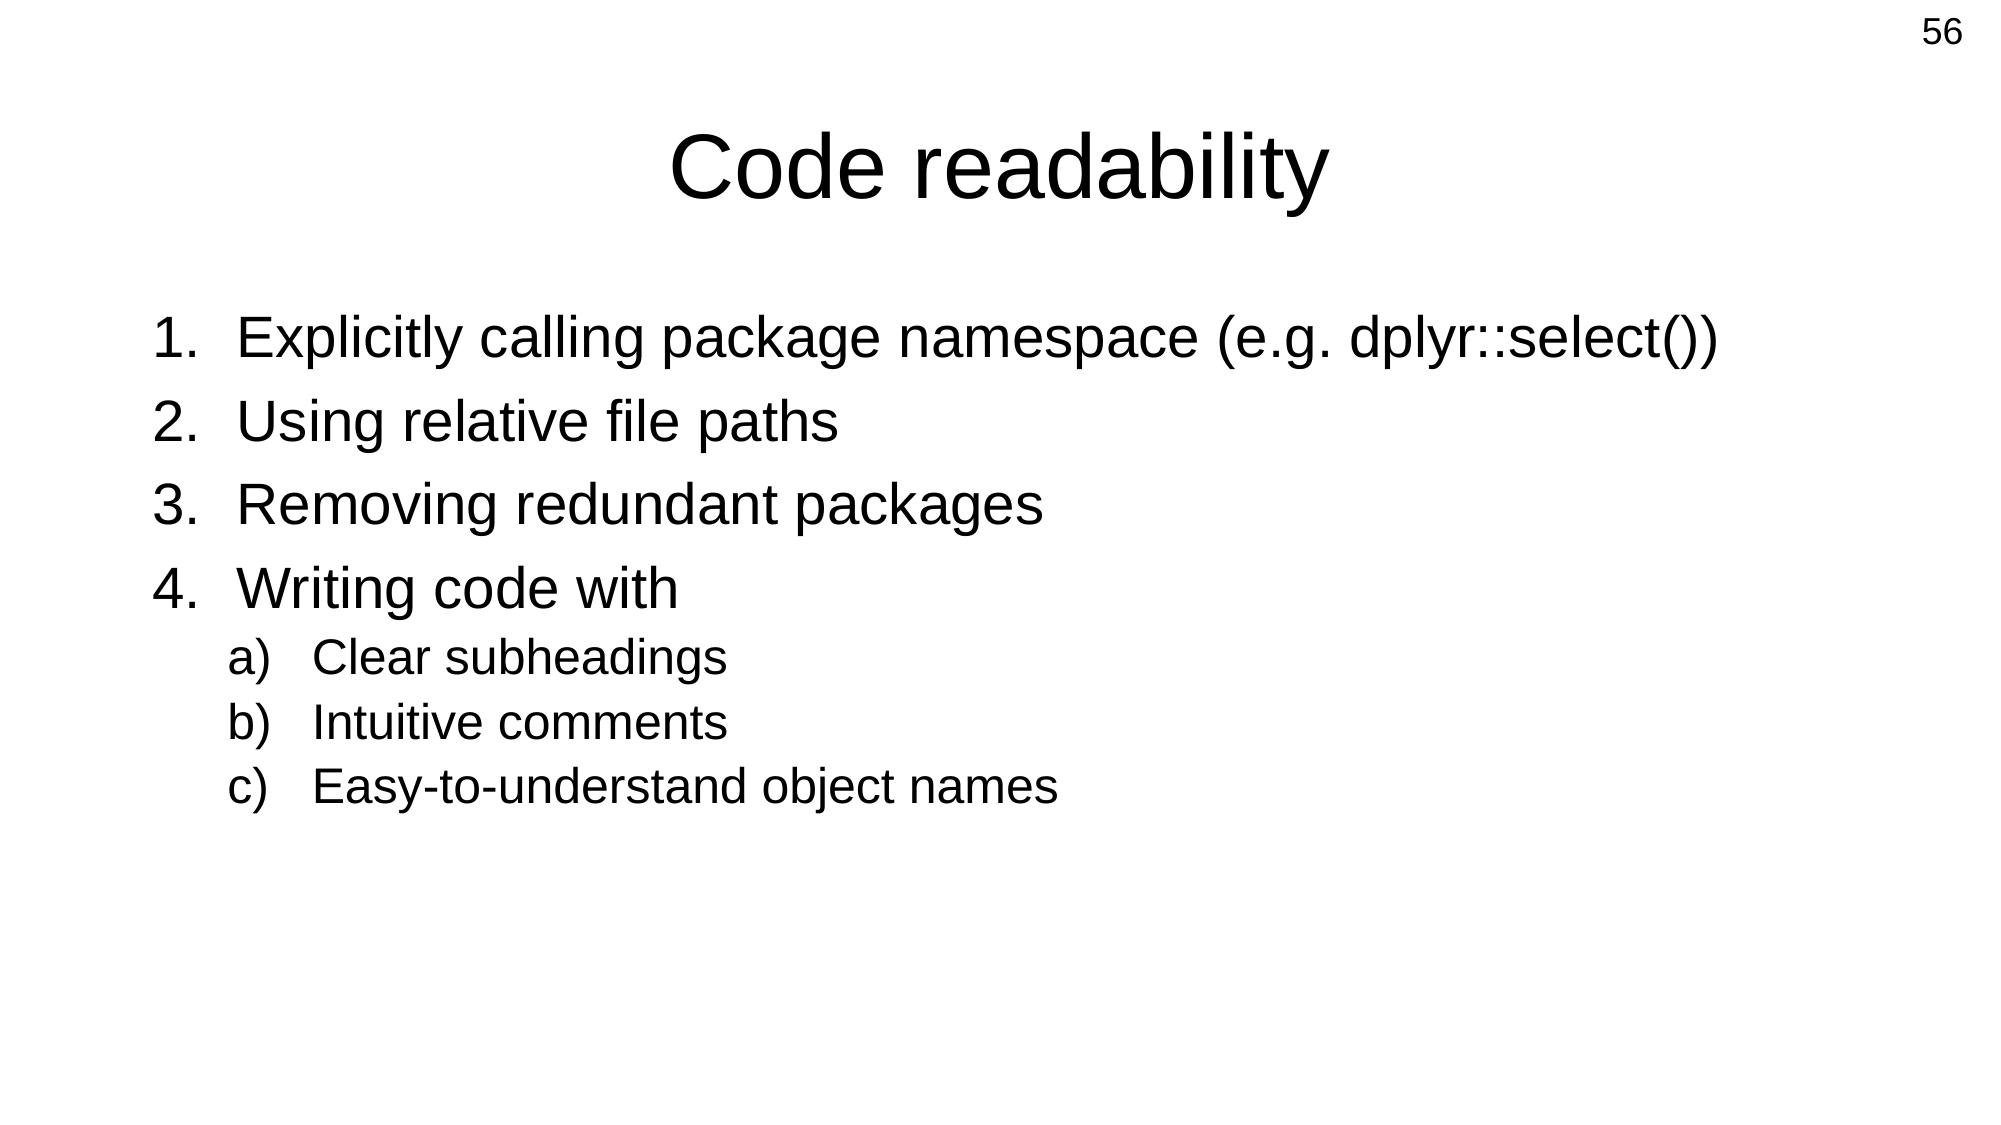

56
# Code readability
Explicitly calling package namespace (e.g. dplyr::select())
Using relative file paths
Removing redundant packages
Writing code with
Clear subheadings
Intuitive comments
Easy-to-understand object names